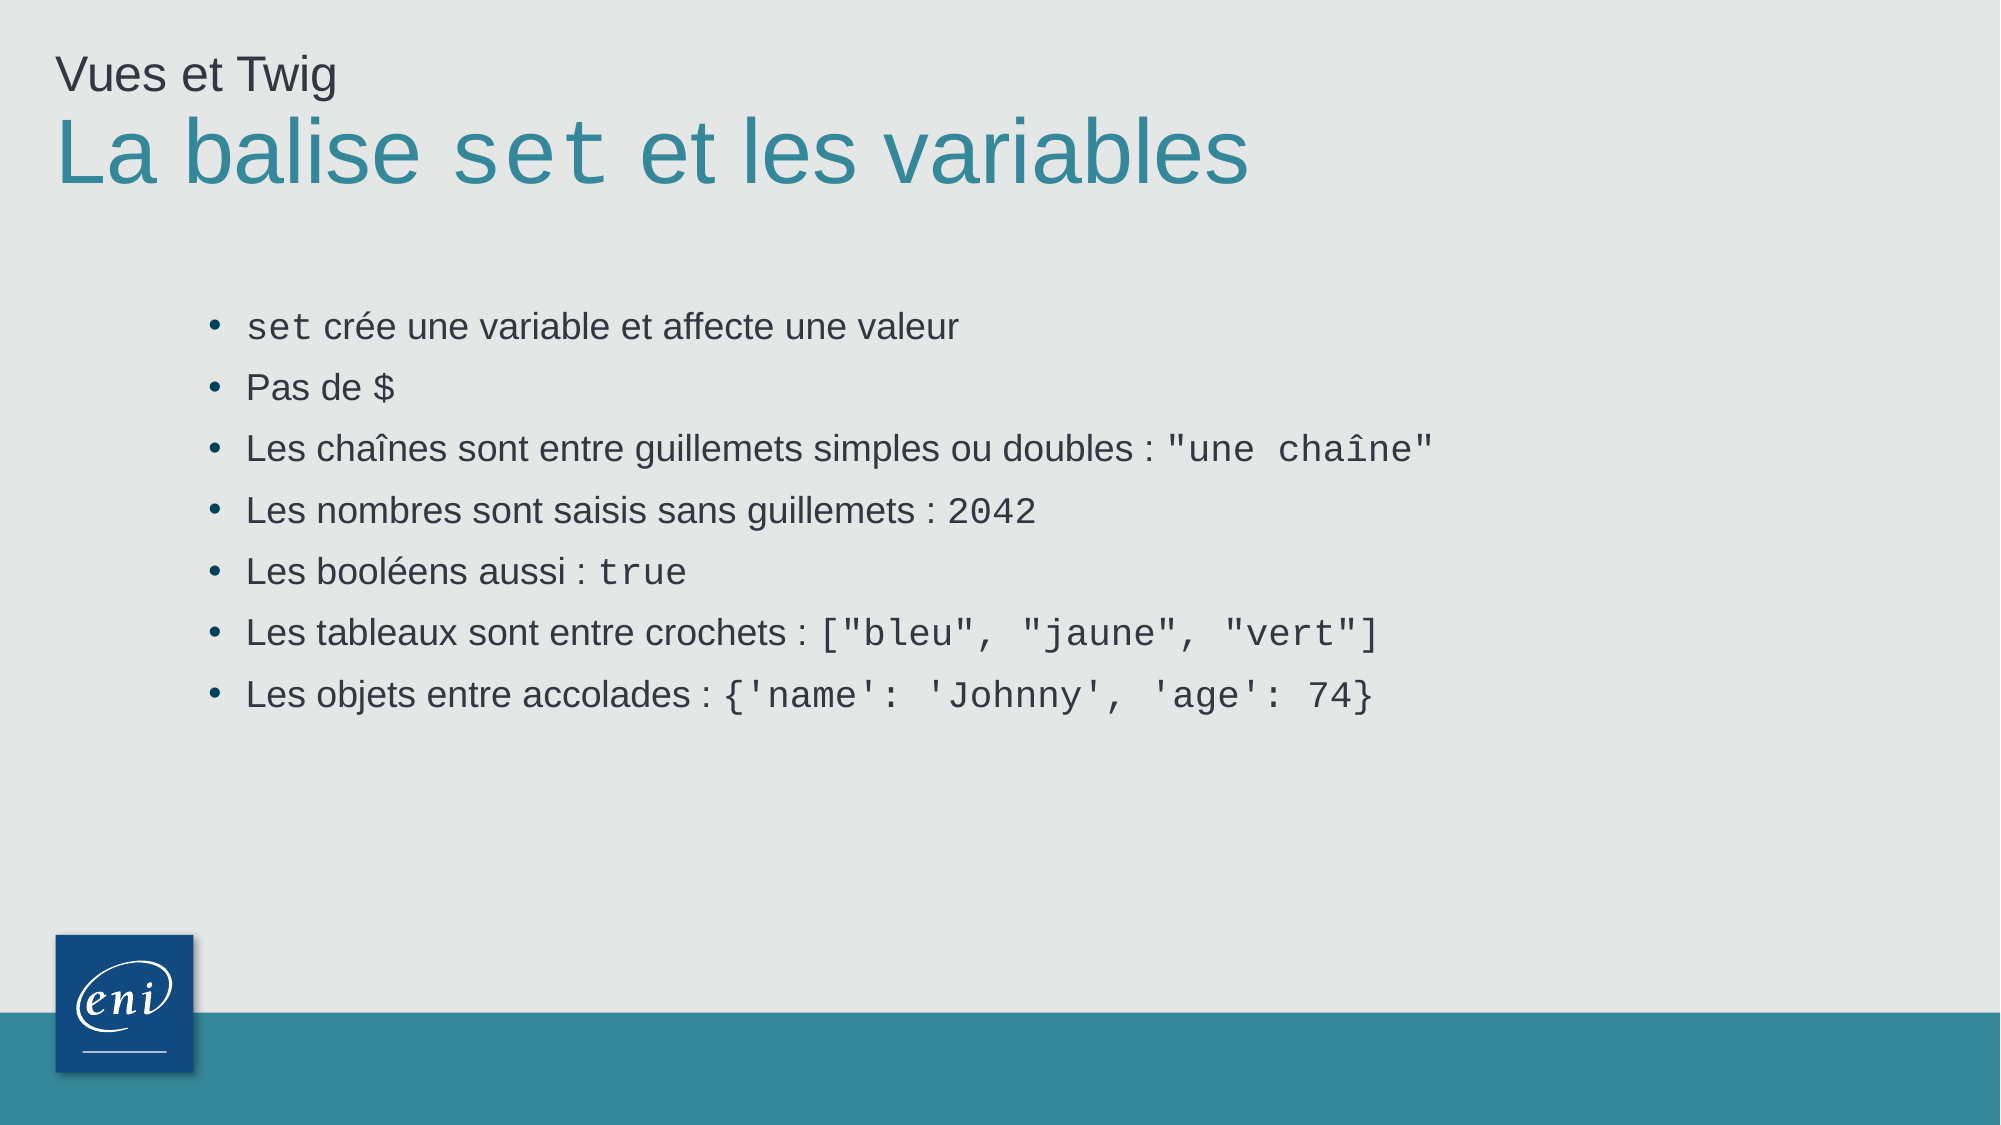

Vues et Twig
# La balise set et les variables
set crée une variable et affecte une valeur
Pas de $
Les chaînes sont entre guillemets simples ou doubles : "une chaîne"
Les nombres sont saisis sans guillemets : 2042
Les booléens aussi : true
Les tableaux sont entre crochets : ["bleu", "jaune", "vert"]
Les objets entre accolades : {'name': 'Johnny', 'age': 74}